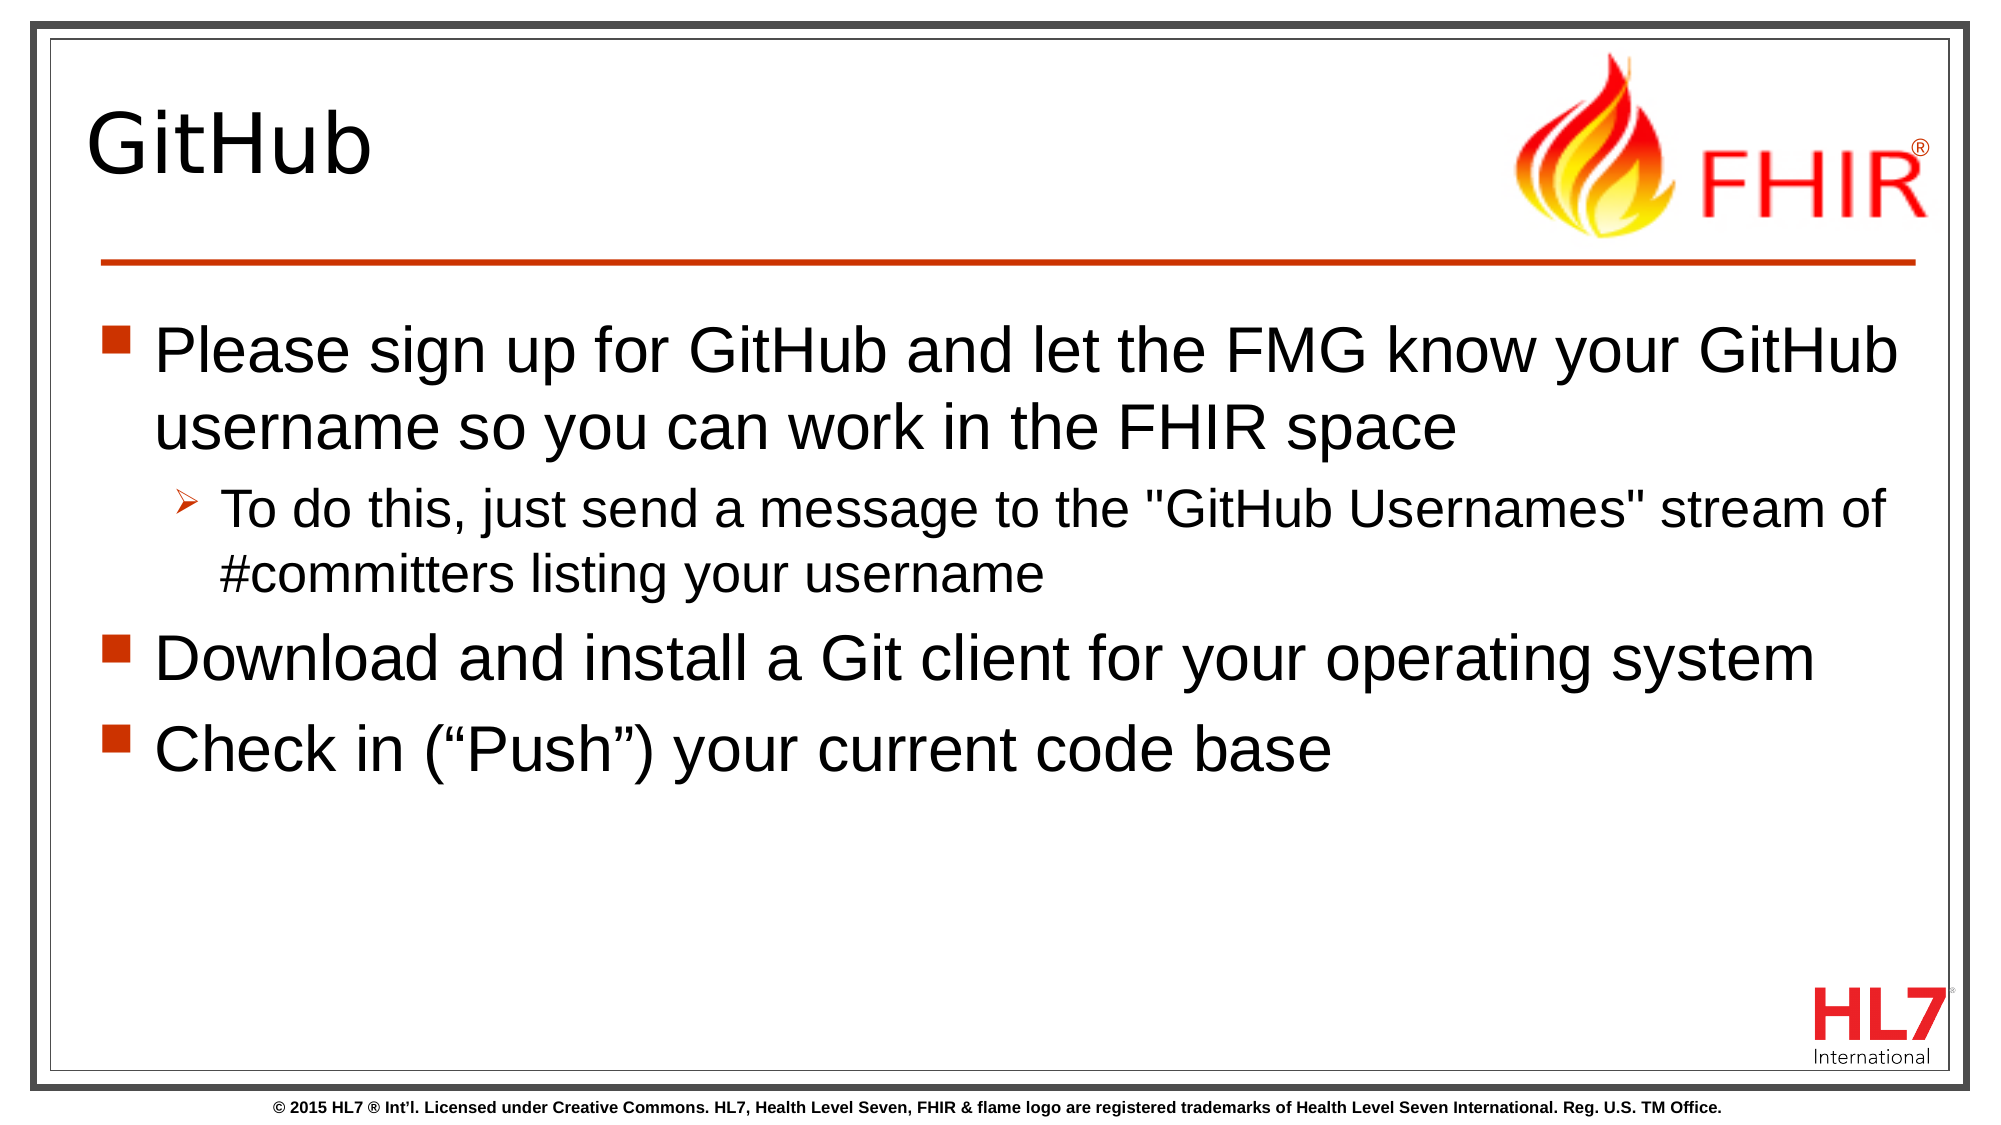

# GitHub
Please sign up for GitHub and let the FMG know your GitHub username so you can work in the FHIR space
To do this, just send a message to the "GitHub Usernames" stream of #committers listing your username
Download and install a Git client for your operating system
Check in (“Push”) your current code base